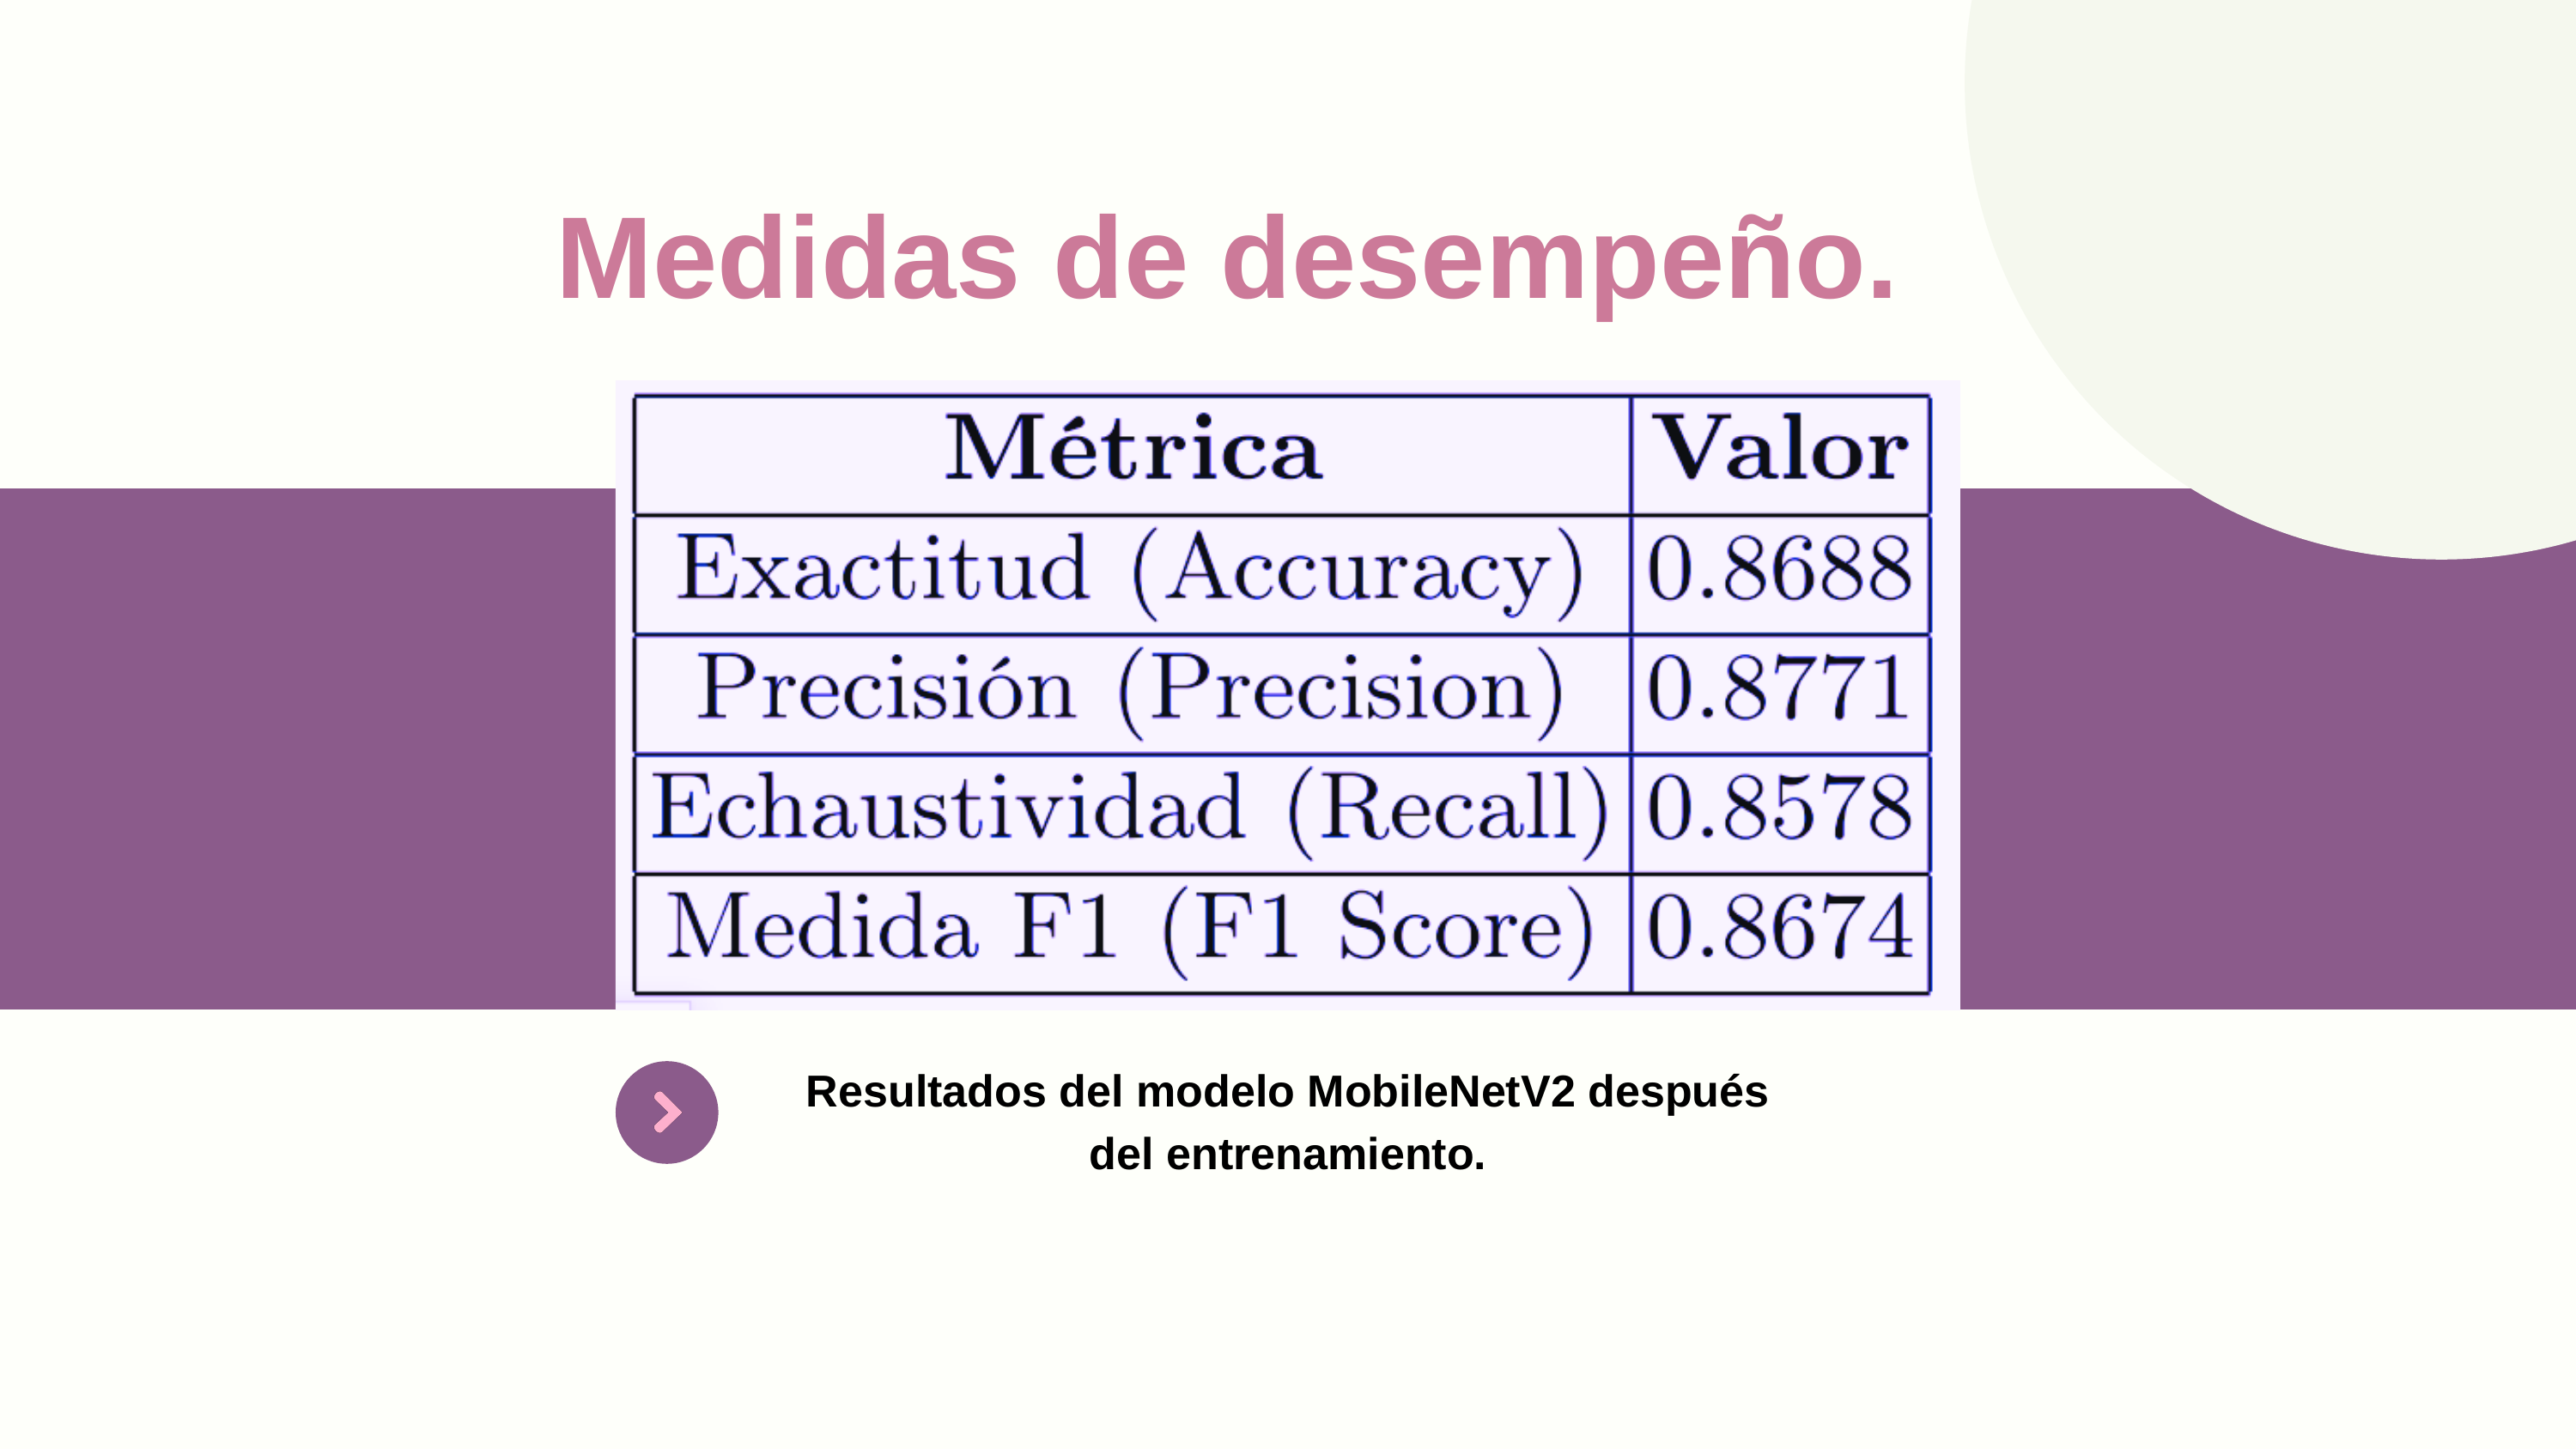

Medidas de desempeño.

Resultados del modelo MobileNetV2 después del entrenamiento.